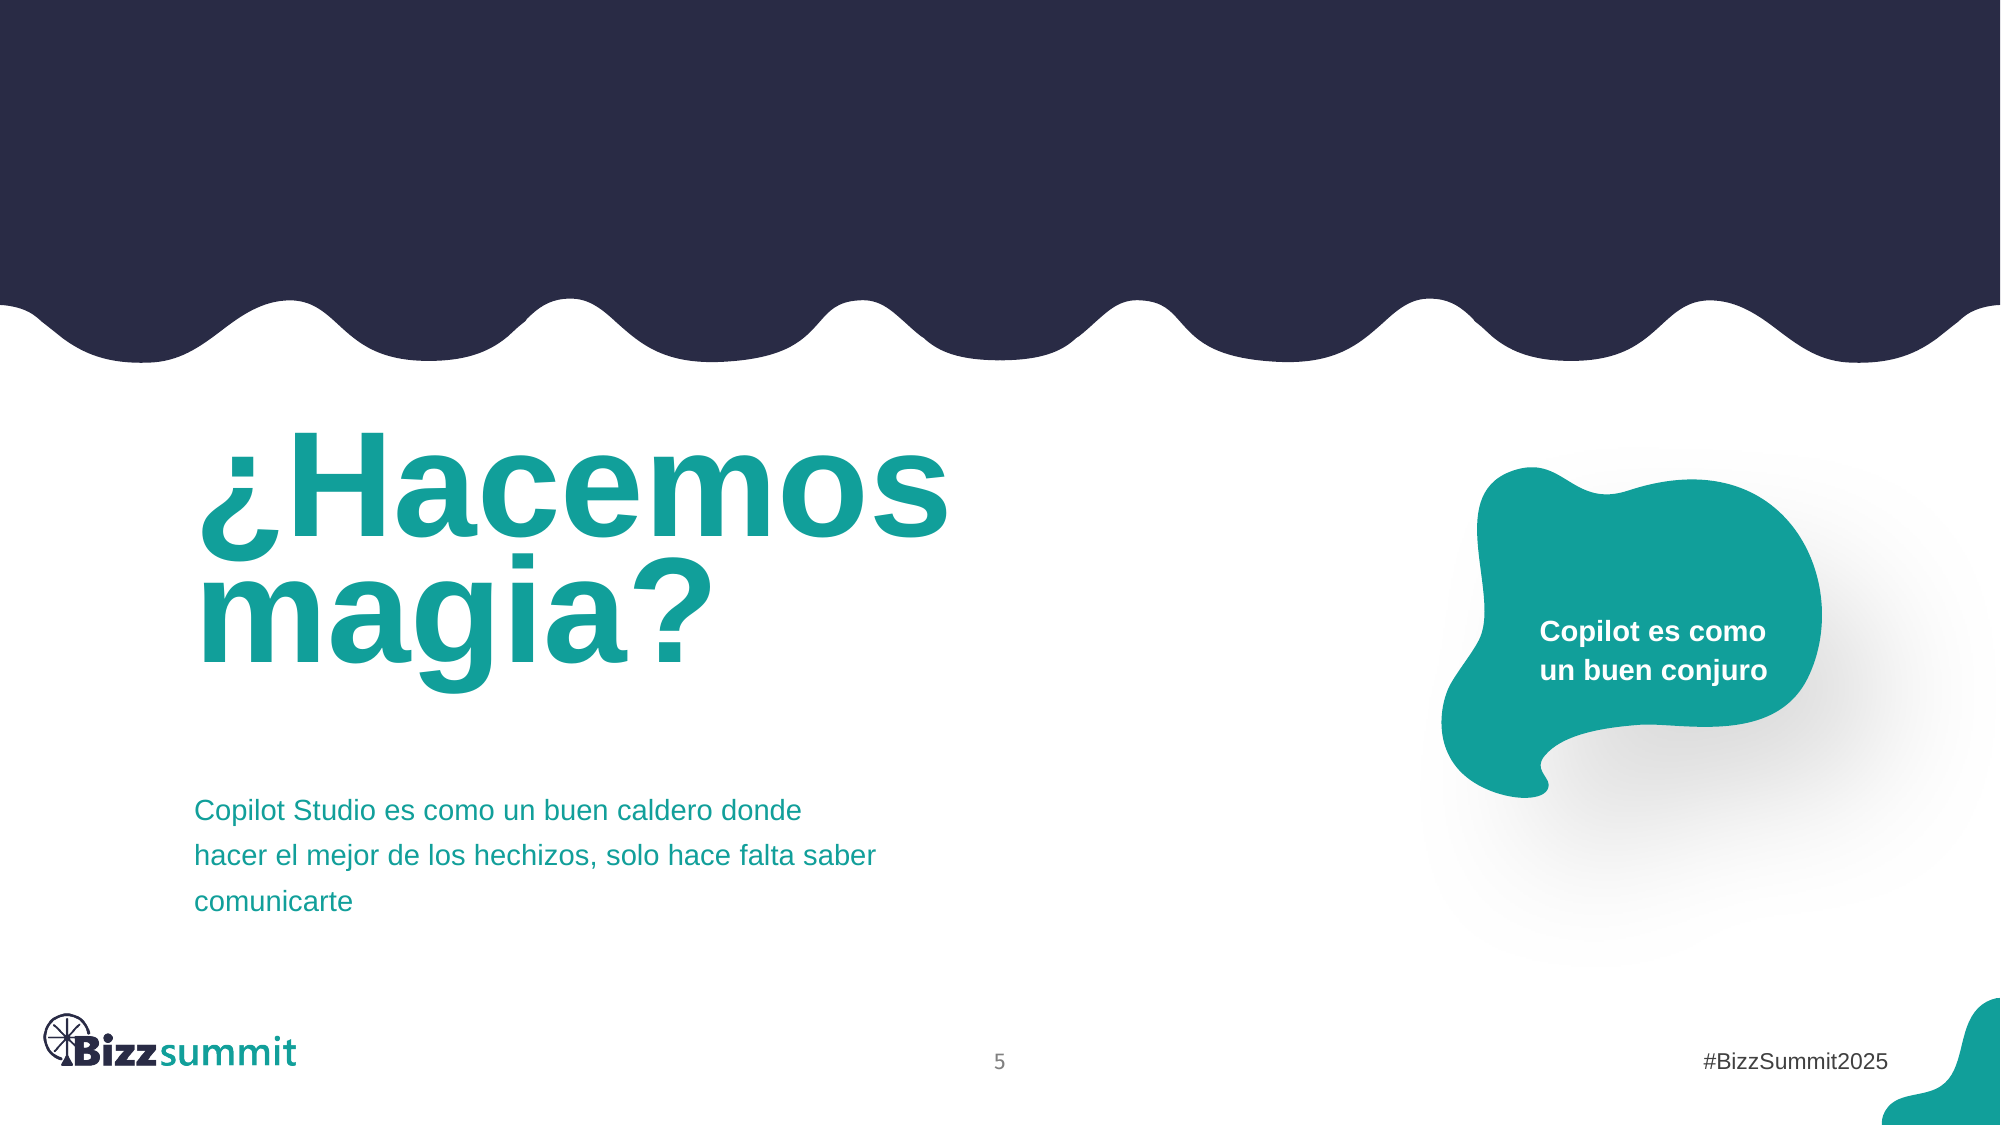

¿Hacemos
magia?

Copilot es como un buen conjuro
Copilot Studio es como un buen caldero donde hacer el mejor de los hechizos, solo hace falta saber comunicarte